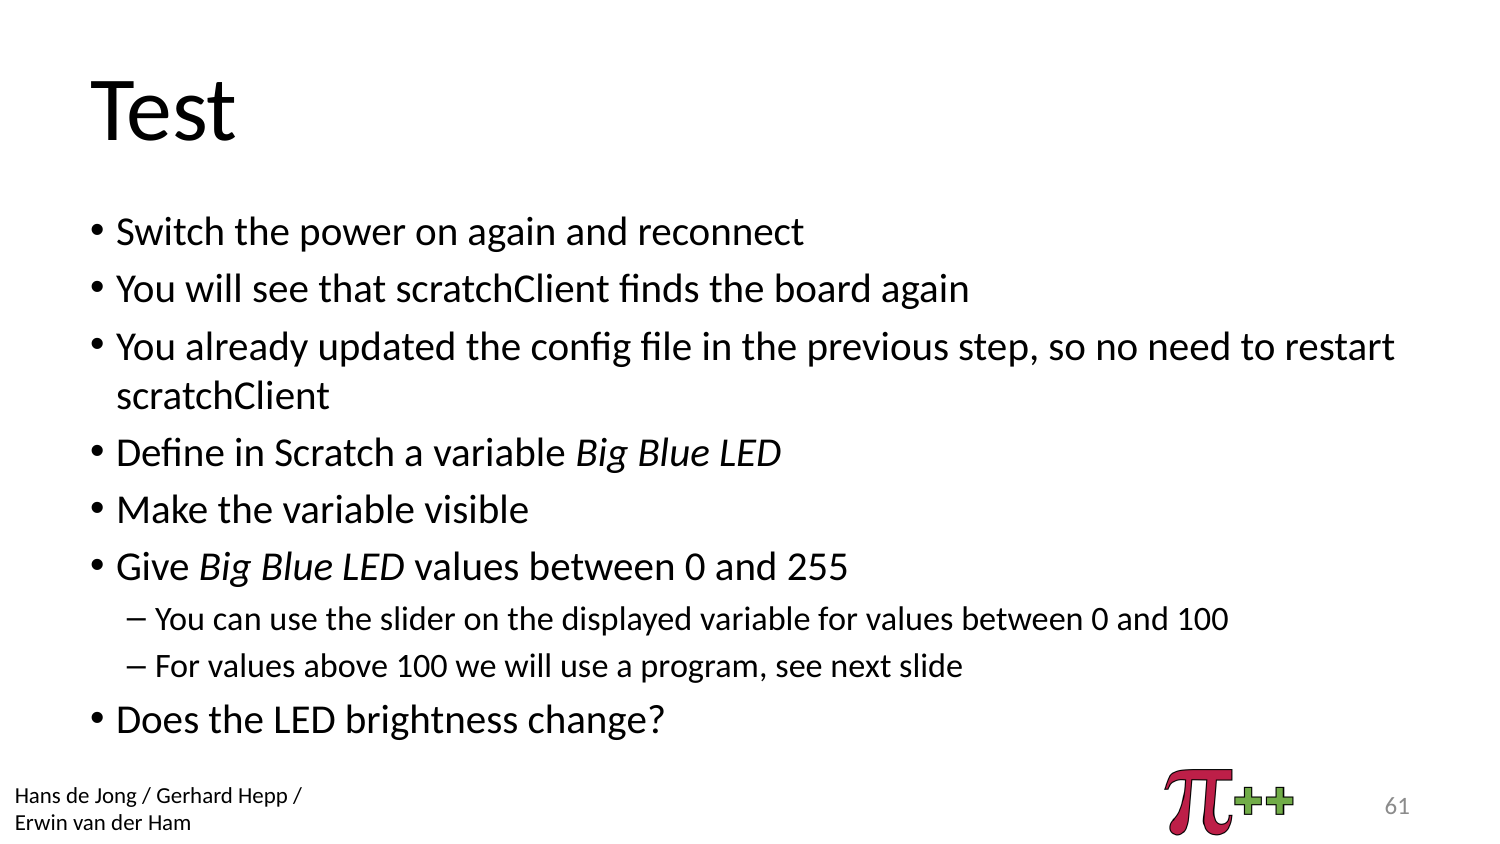

# Test
Switch the power on again and reconnect
You will see that scratchClient finds the board again
You already updated the config file in the previous step, so no need to restart scratchClient
Define in Scratch a variable Big Blue LED
Make the variable visible
Give Big Blue LED values between 0 and 255
You can use the slider on the displayed variable for values between 0 and 100
For values above 100 we will use a program, see next slide
Does the LED brightness change?
61